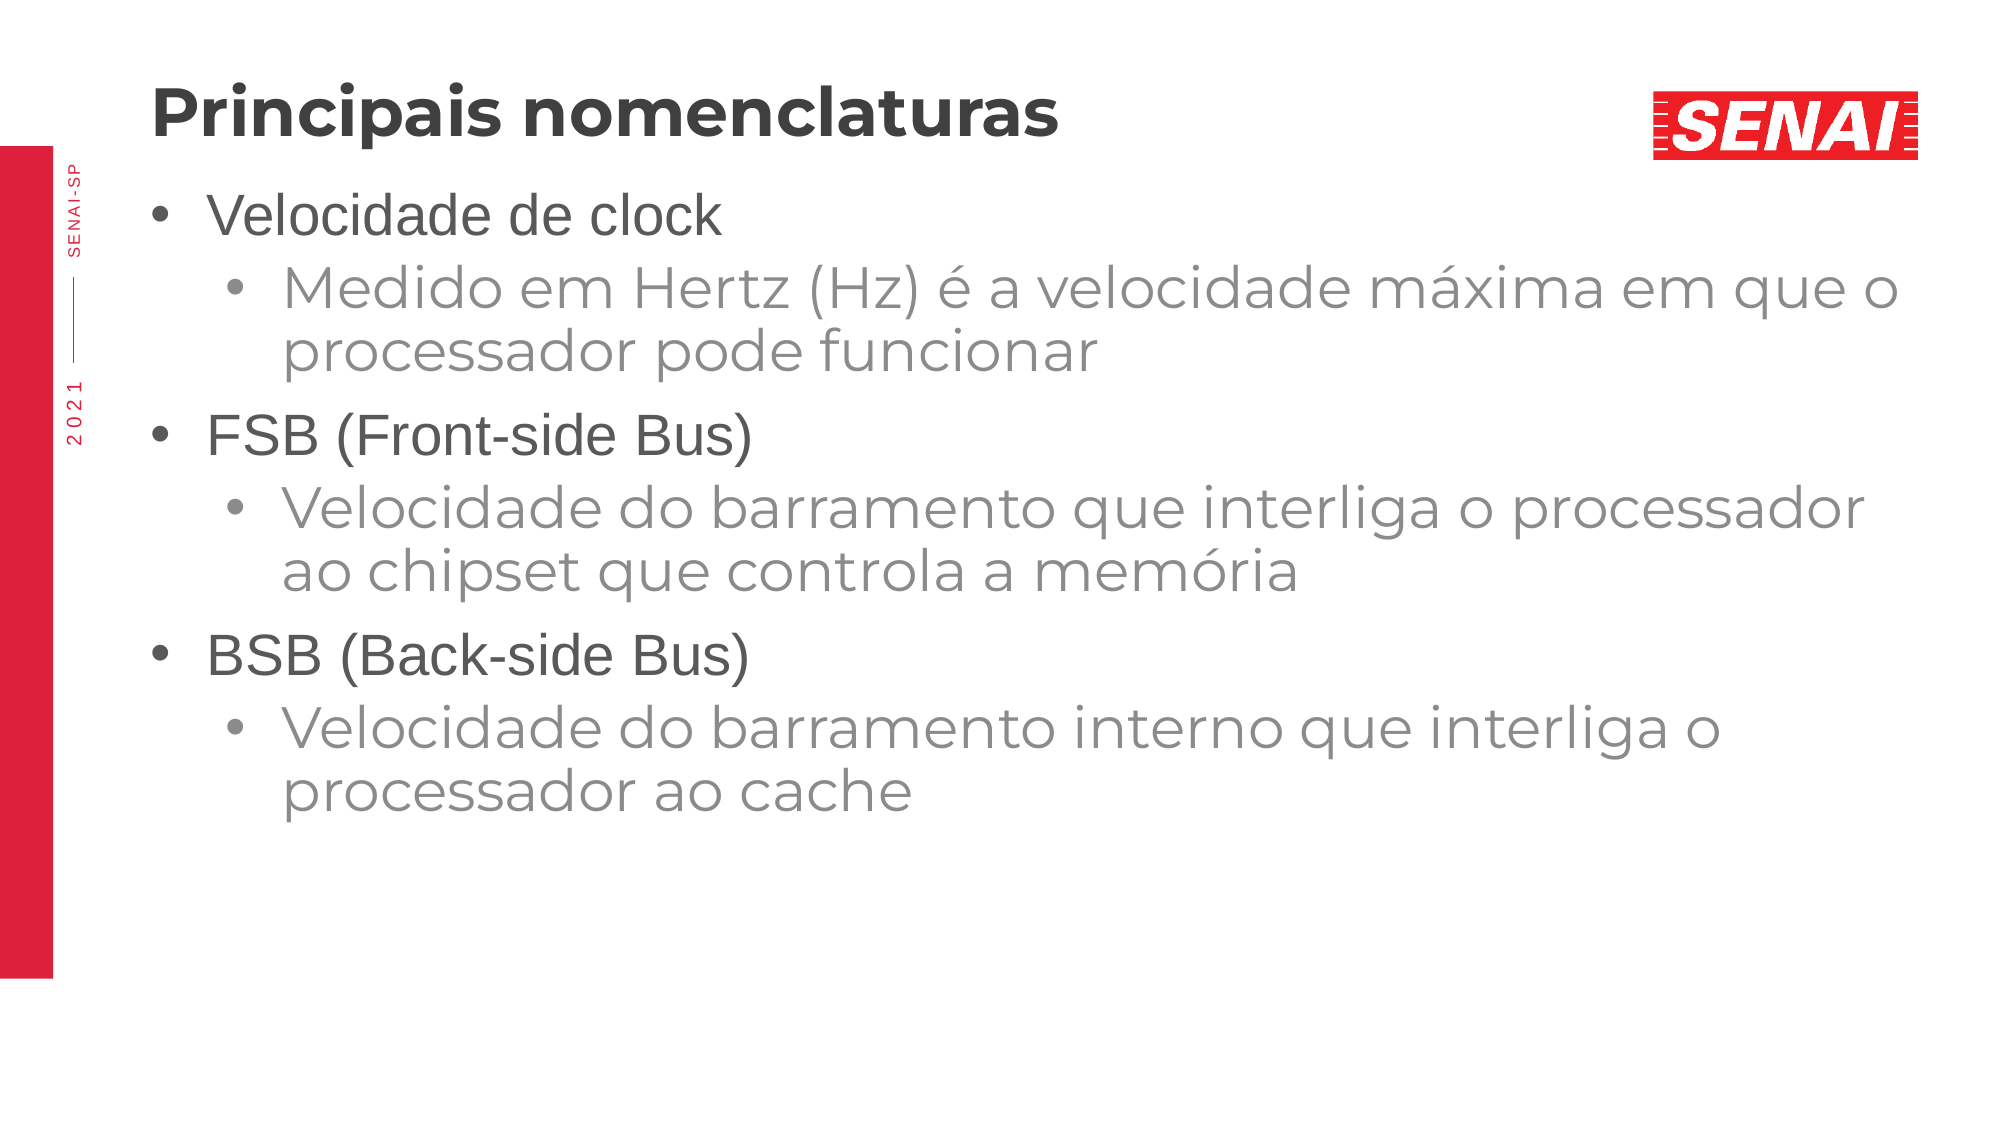

# Principais nomenclaturas
Velocidade de clock
Medido em Hertz (Hz) é a velocidade máxima em que o processador pode funcionar
FSB (Front-side Bus)
Velocidade do barramento que interliga o processador ao chipset que controla a memória
BSB (Back-side Bus)
Velocidade do barramento interno que interliga o processador ao cache